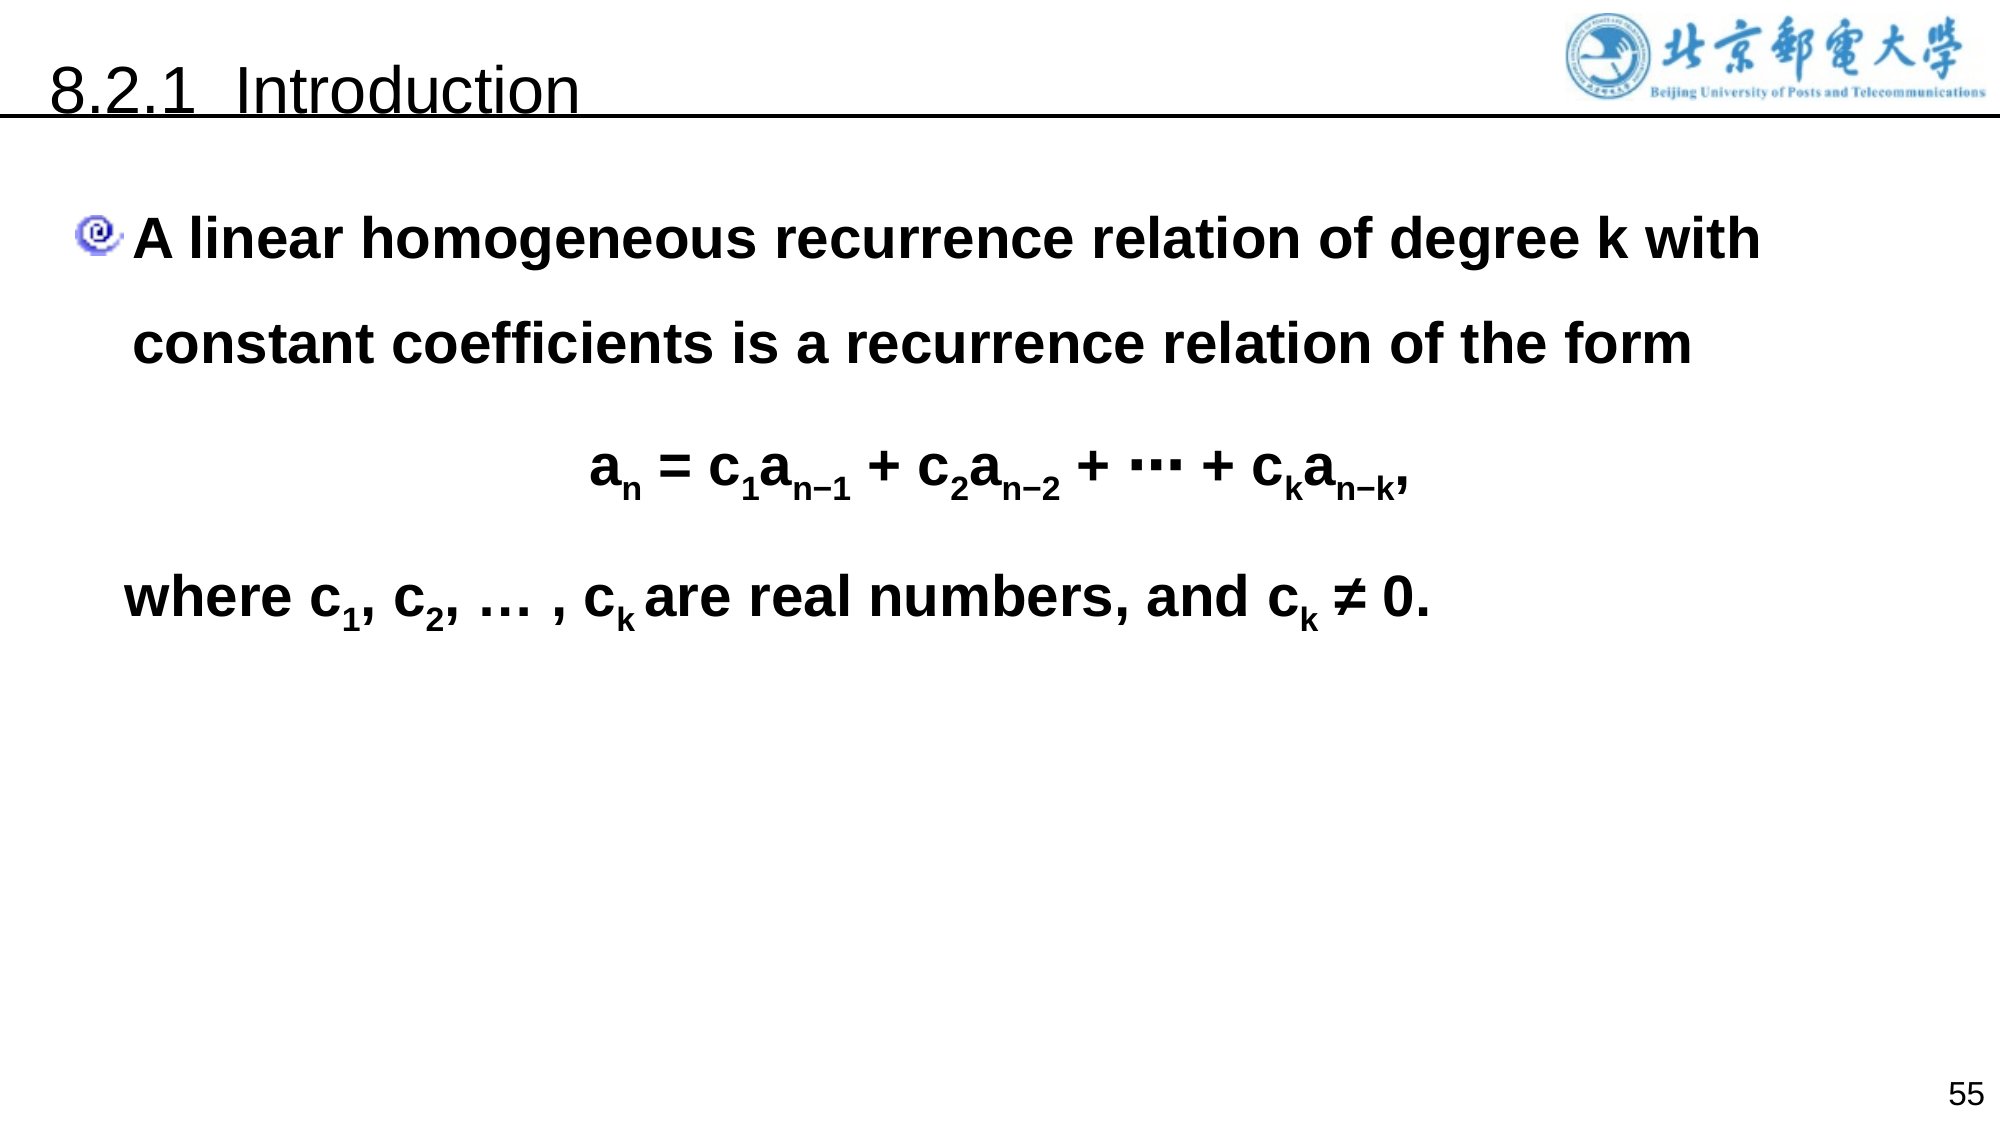

8.2.1  Introduction
A linear homogeneous recurrence relation of degree k with constant coefficients is a recurrence relation of the form
an = c1an−1 + c2an−2 + ⋯ + ckan−k,
   where c1, c2, … , ck are real numbers, and ck ≠ 0.